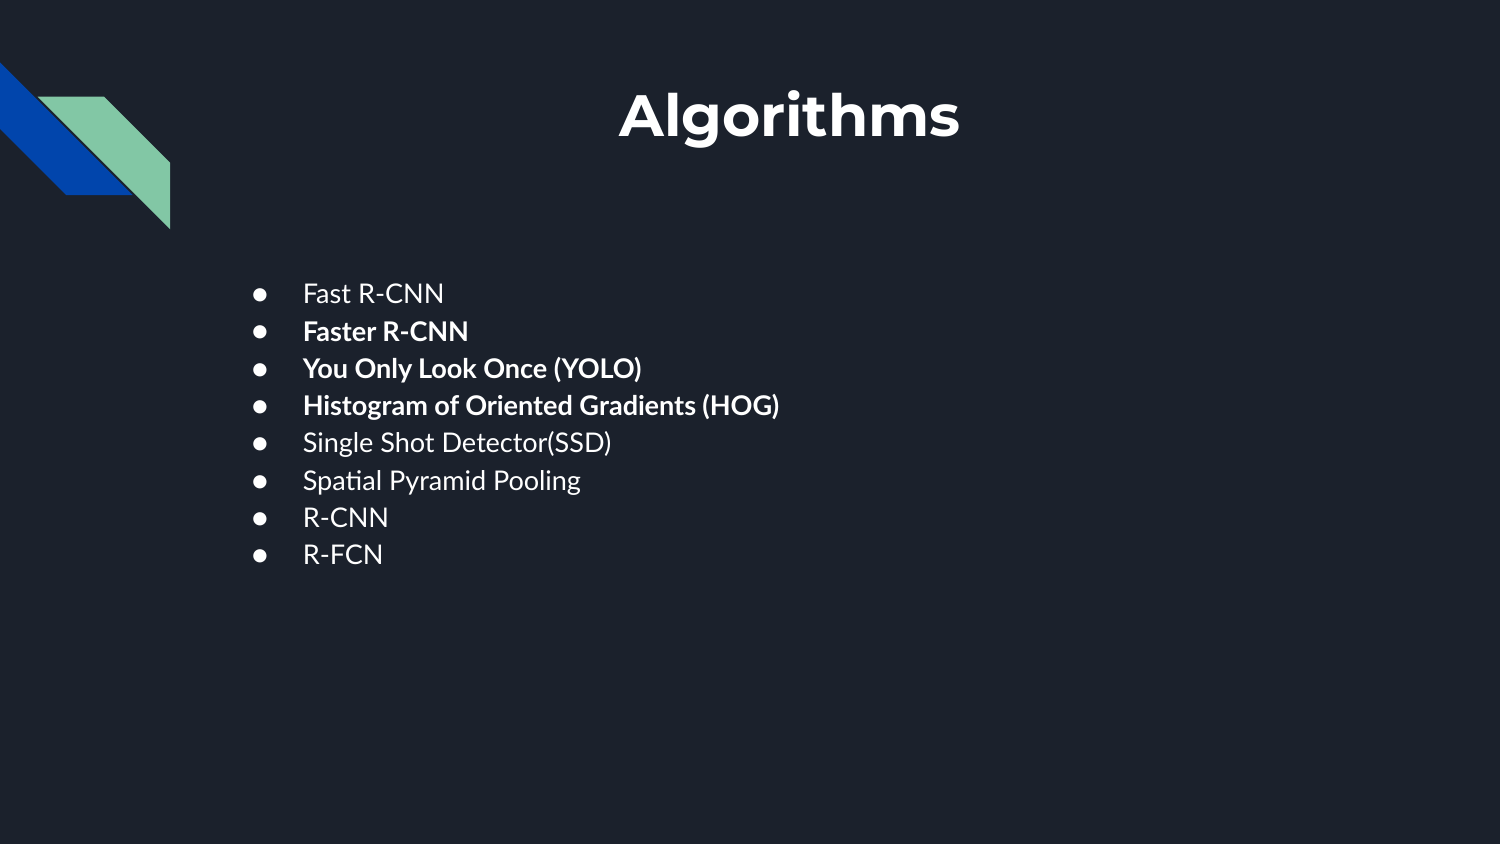

# Algorithms
Fast R-CNN
Faster R-CNN
You Only Look Once (YOLO)
Histogram of Oriented Gradients (HOG)
Single Shot Detector(SSD)
Spatial Pyramid Pooling
R-CNN
R-FCN